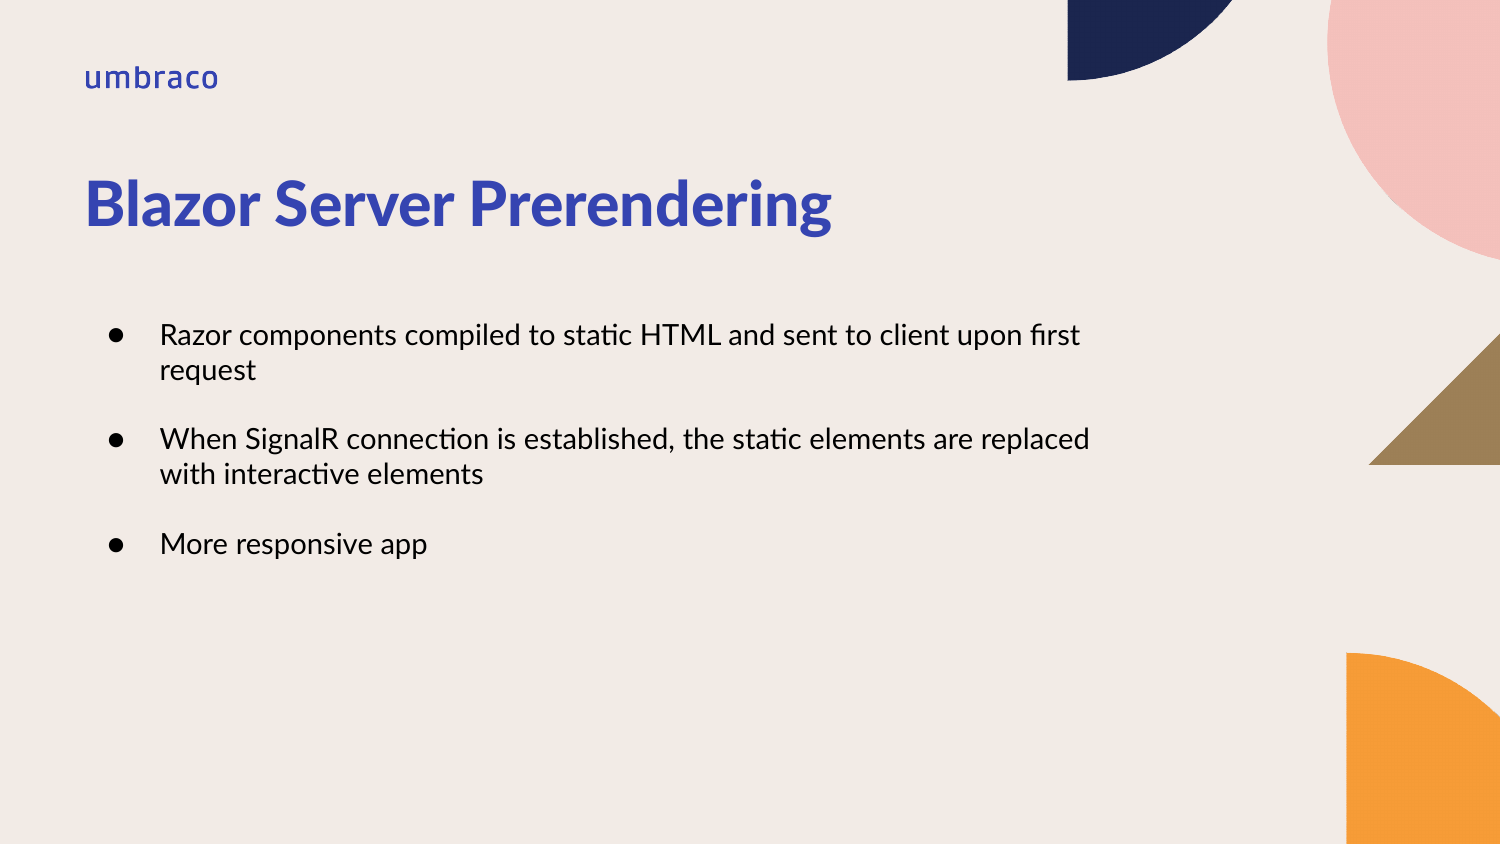

# Blazor Server Prerendering
Razor components compiled to static HTML and sent to client upon first request
When SignalR connection is established, the static elements are replaced with interactive elements
More responsive app